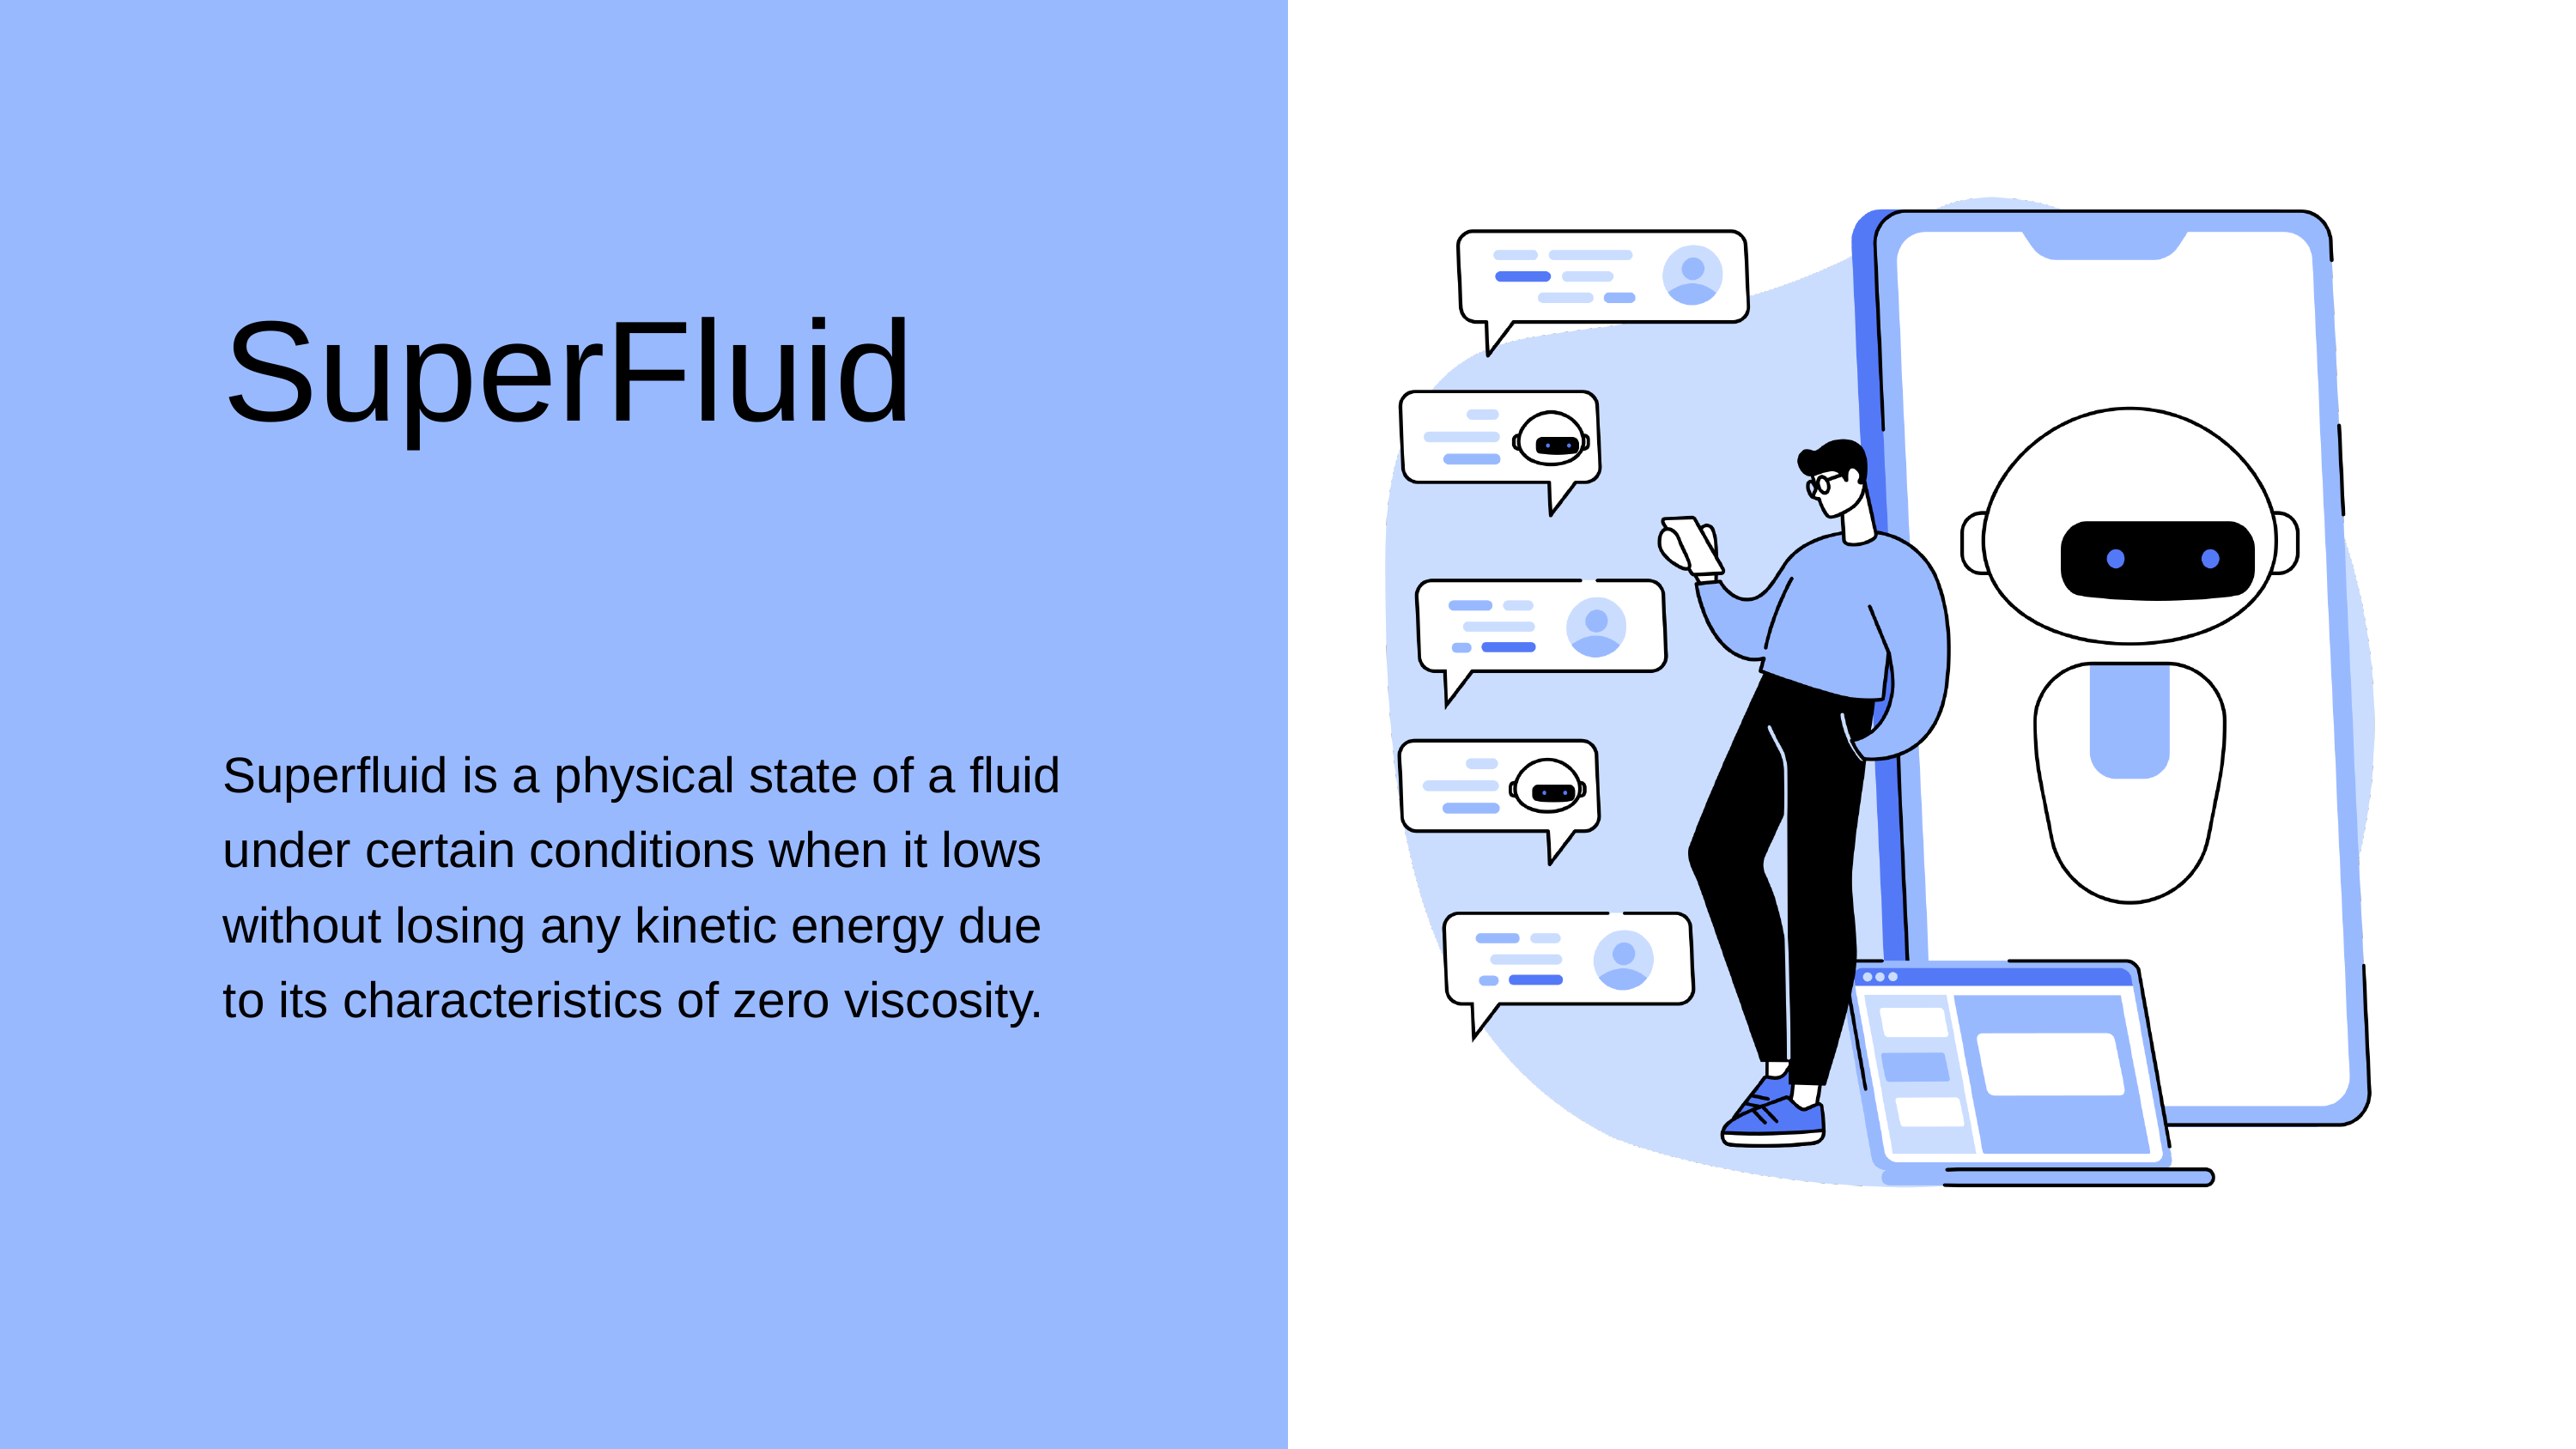

SuperFluid
Superfluid is a physical state of a fluid under certain conditions when it lows without losing any kinetic energy due to its characteristics of zero viscosity.